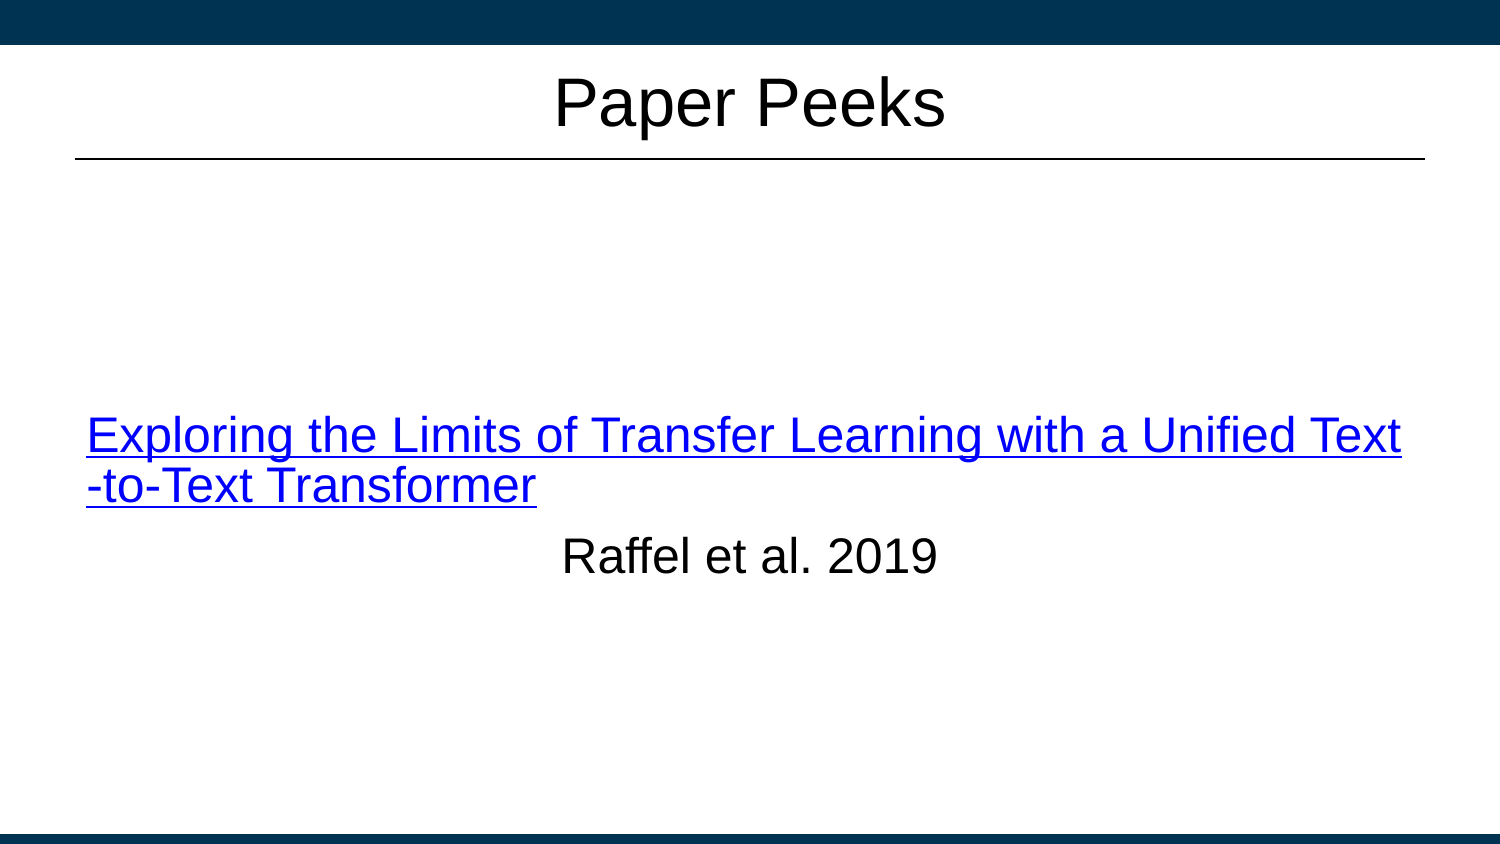

# Paper Peeks
Exploring the Limits of Transfer Learning with a Unified Text-to-Text Transformer
Raffel et al. 2019